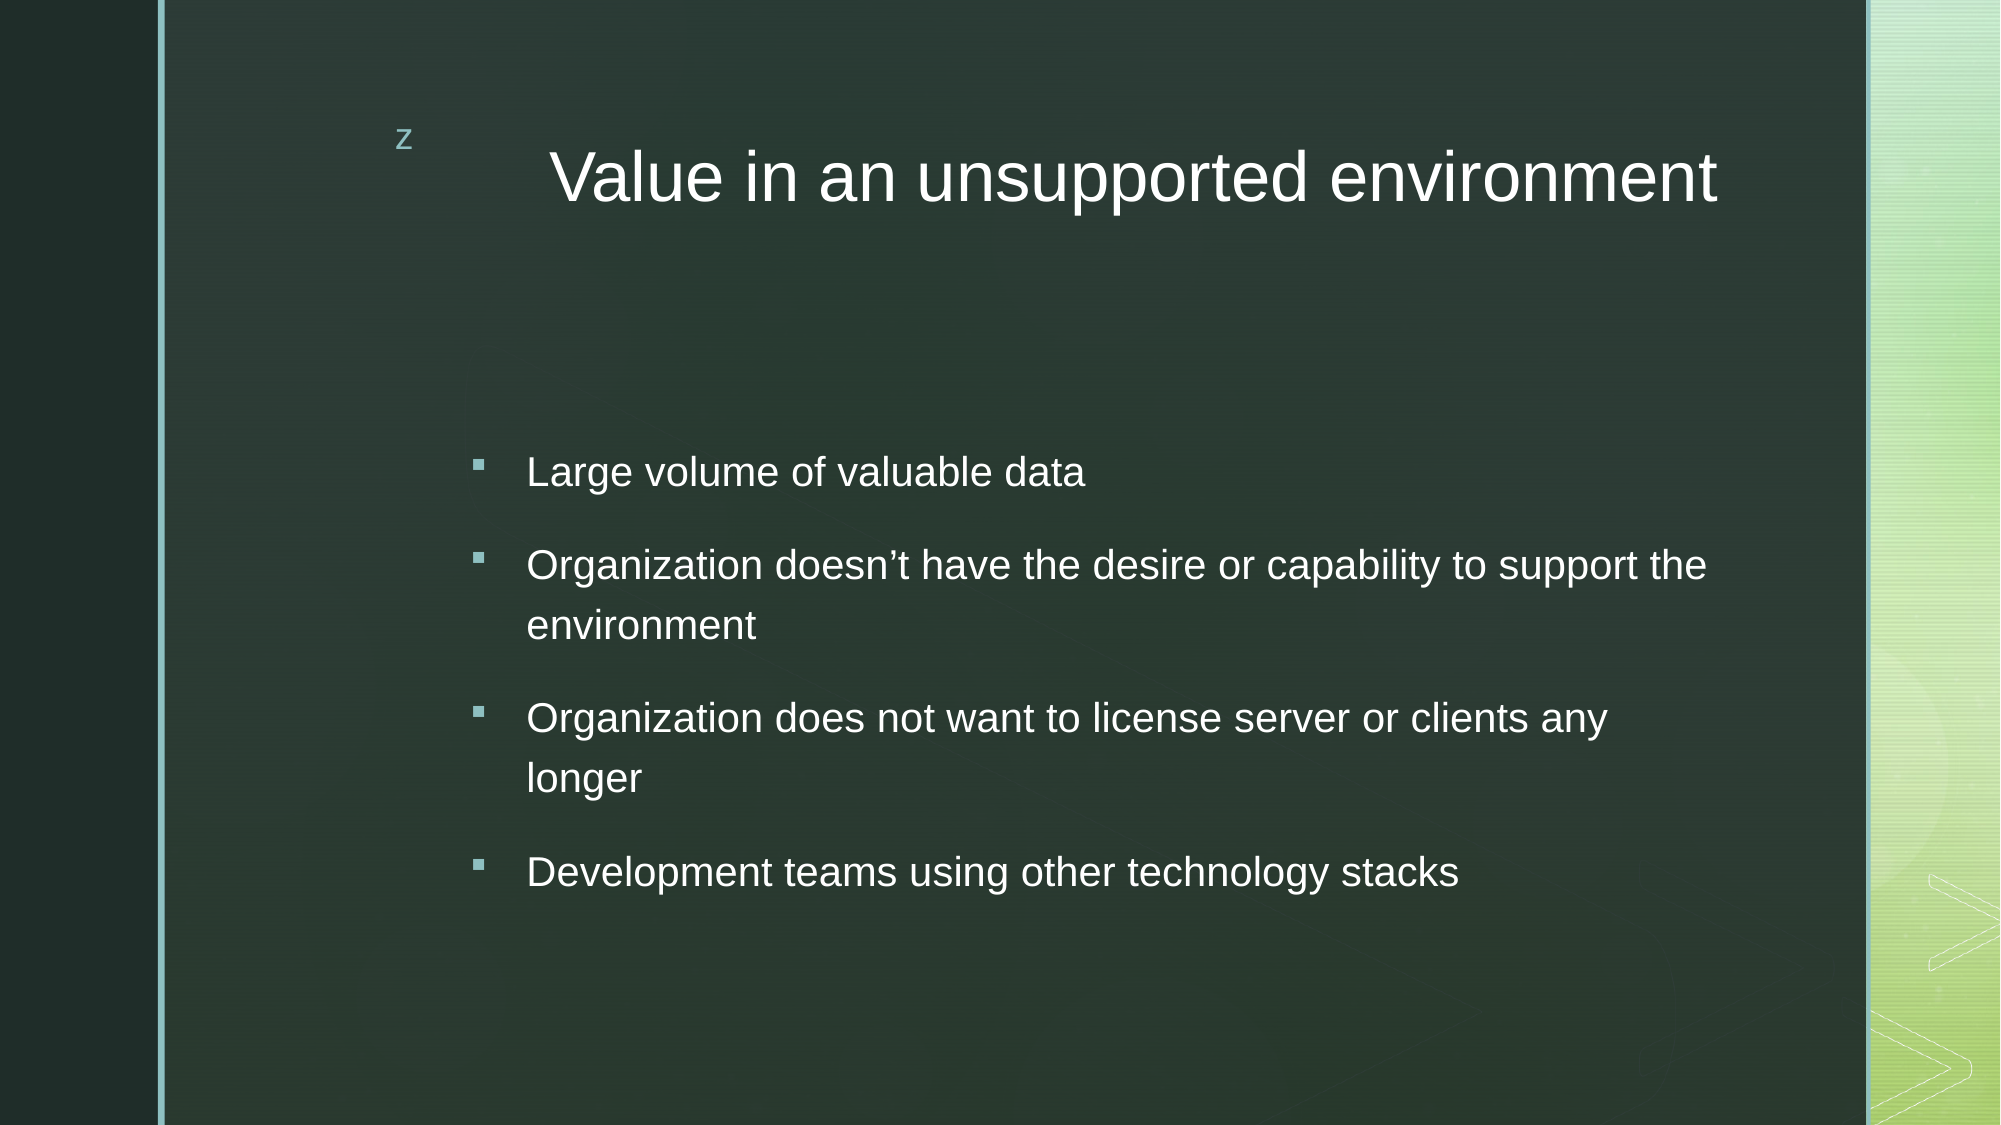

# Value in an unsupported environment
Large volume of valuable data
Organization doesn’t have the desire or capability to support the environment
Organization does not want to license server or clients any longer
Development teams using other technology stacks